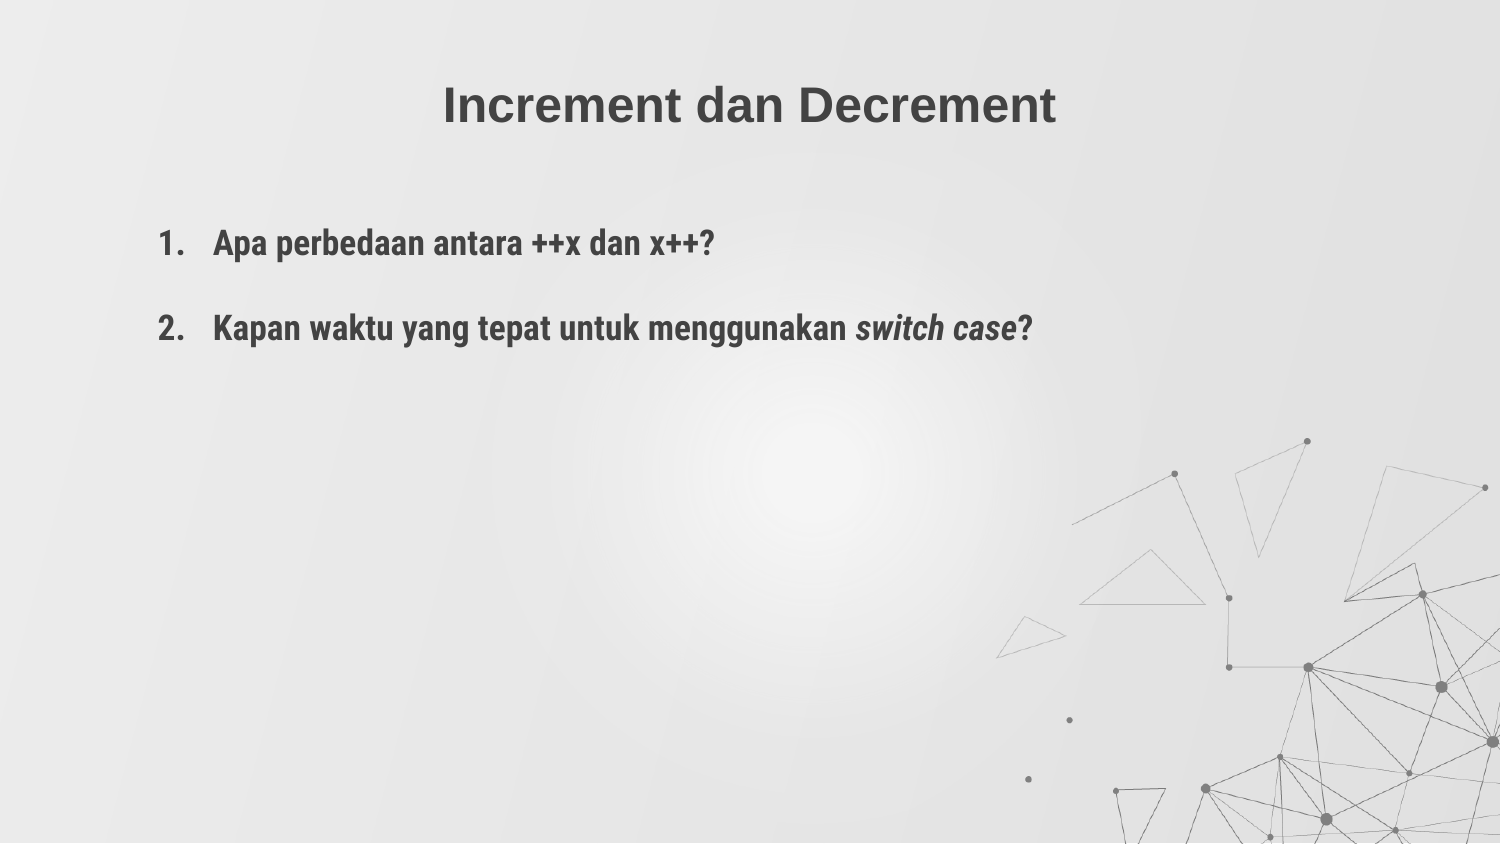

# Increment dan Decrement
Apa perbedaan antara ++x dan x++?

Kapan waktu yang tepat untuk menggunakan switch case?